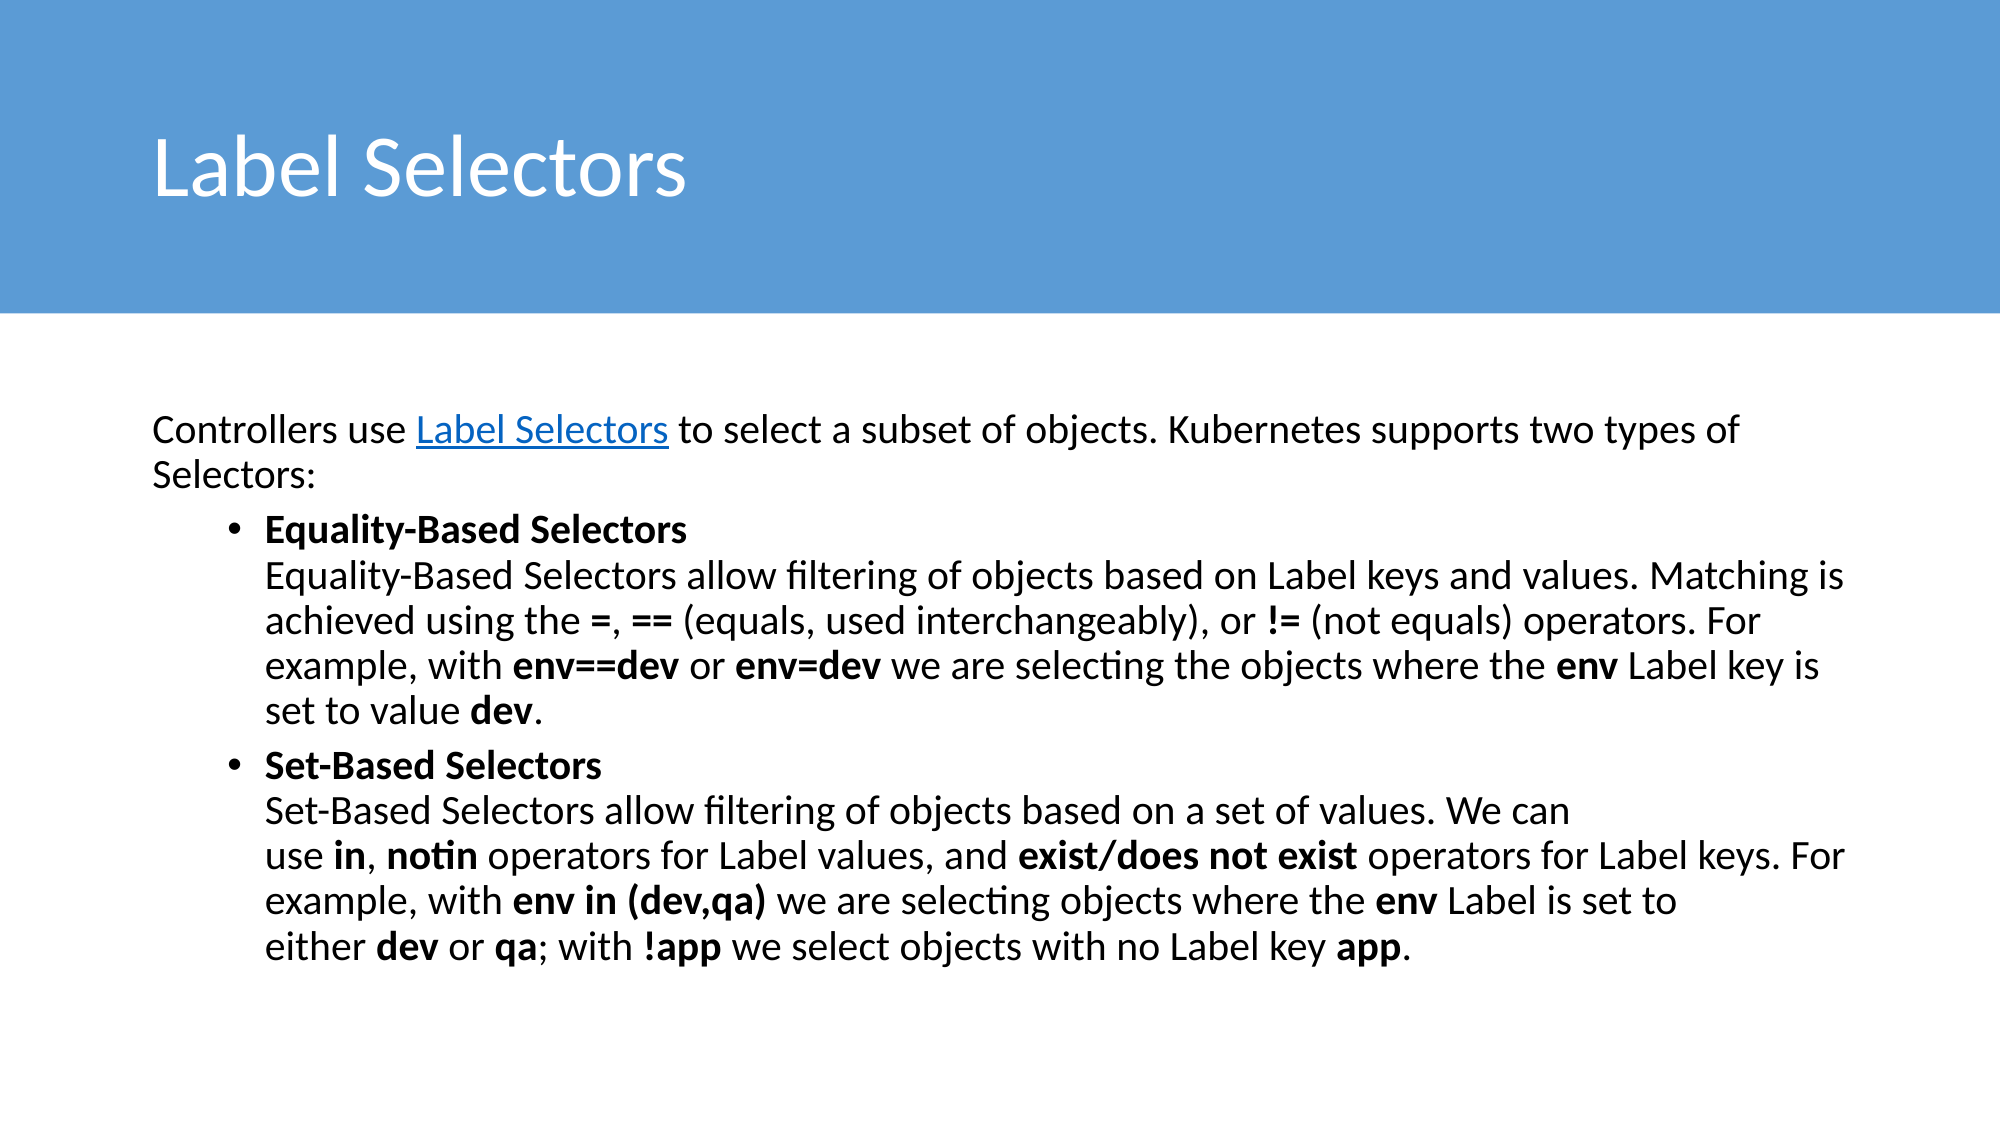

# Label Selectors
Controllers use Label Selectors to select a subset of objects. Kubernetes supports two types of Selectors:
Equality-Based Selectors
Equality-Based Selectors allow filtering of objects based on Label keys and values. Matching is achieved using the =, == (equals, used interchangeably), or != (not equals) operators. For example, with env==dev or env=dev we are selecting the objects where the env Label key is set to value dev.
Set-Based Selectors
Set-Based Selectors allow filtering of objects based on a set of values. We can use in, notin operators for Label values, and exist/does not exist operators for Label keys. For example, with env in (dev,qa) we are selecting objects where the env Label is set to either dev or qa; with !app we select objects with no Label key app.